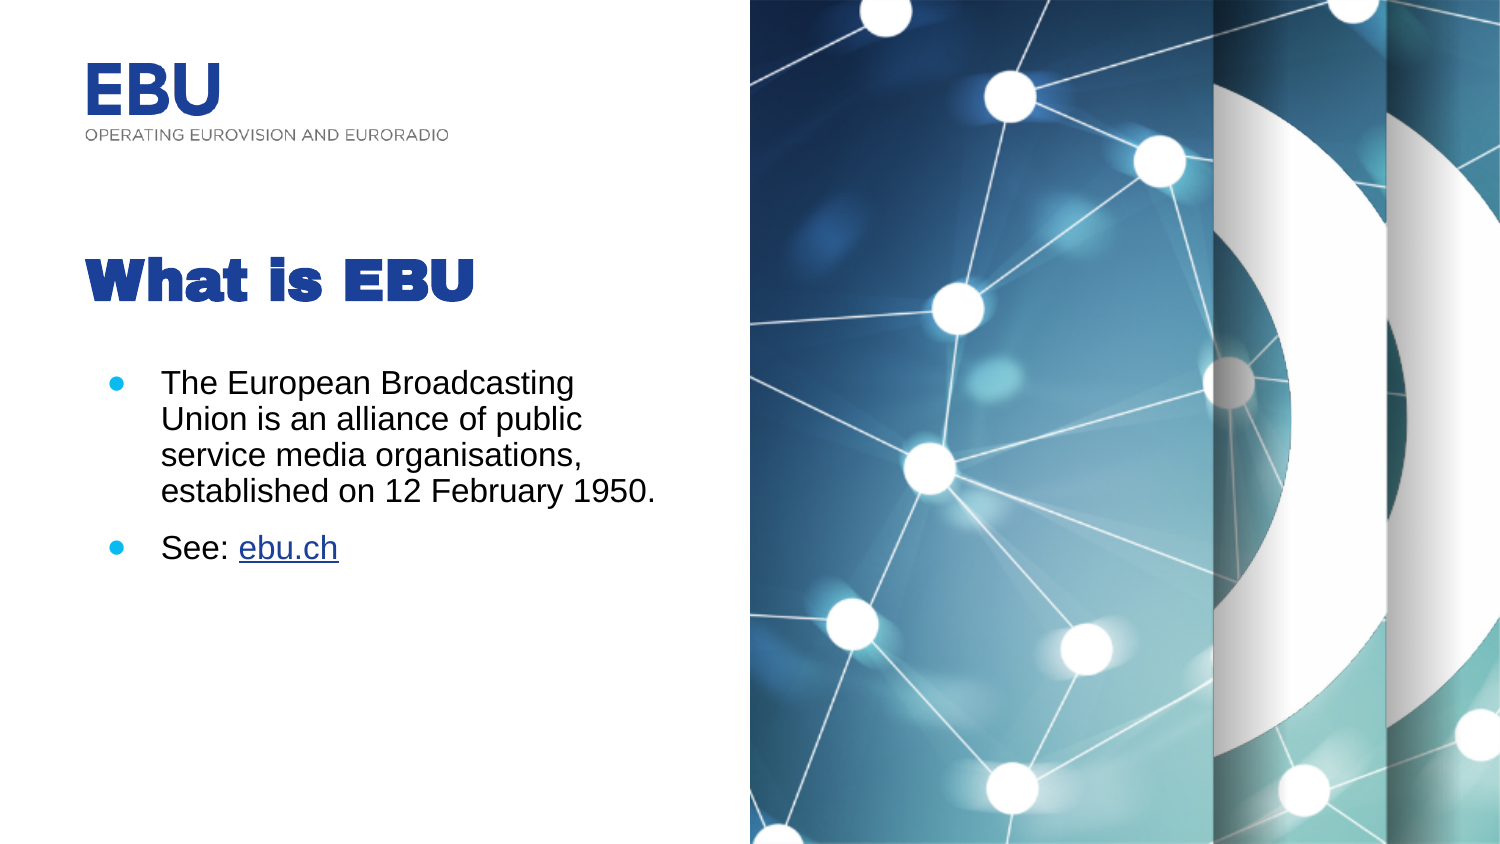

# What is EBU
The European Broadcasting Union is an alliance of public service media organisations, established on 12 February 1950.
See: ebu.ch